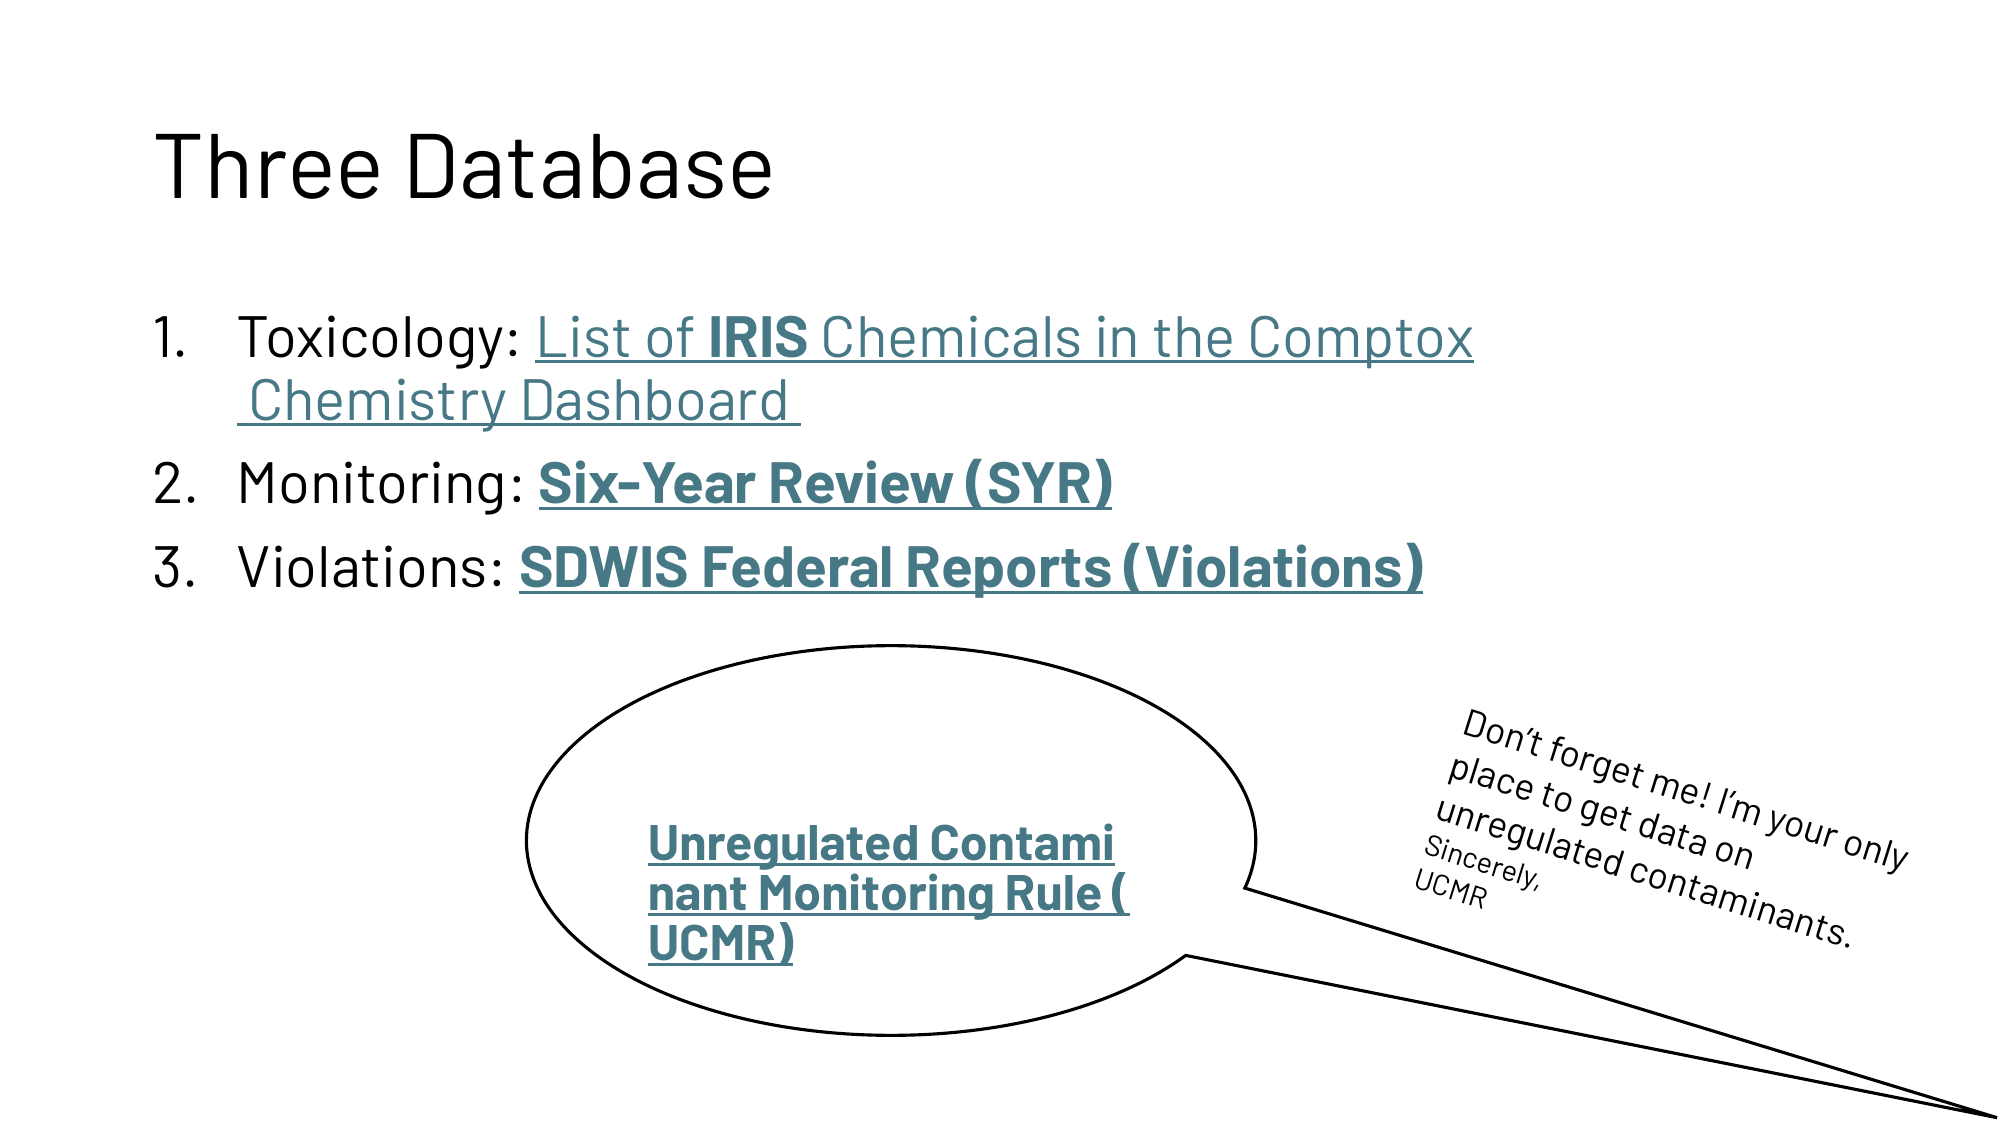

# Three Database
Toxicology: List of IRIS Chemicals in the Comptox Chemistry Dashboard
Monitoring: Six-Year Review (SYR)
Violations: SDWIS Federal Reports (Violations)

Unregulated Contaminant Monitoring Rule (UCMR)
Don’t forget me! I’m your only place to get data on unregulated contaminants.
Sincerely,
UCMR